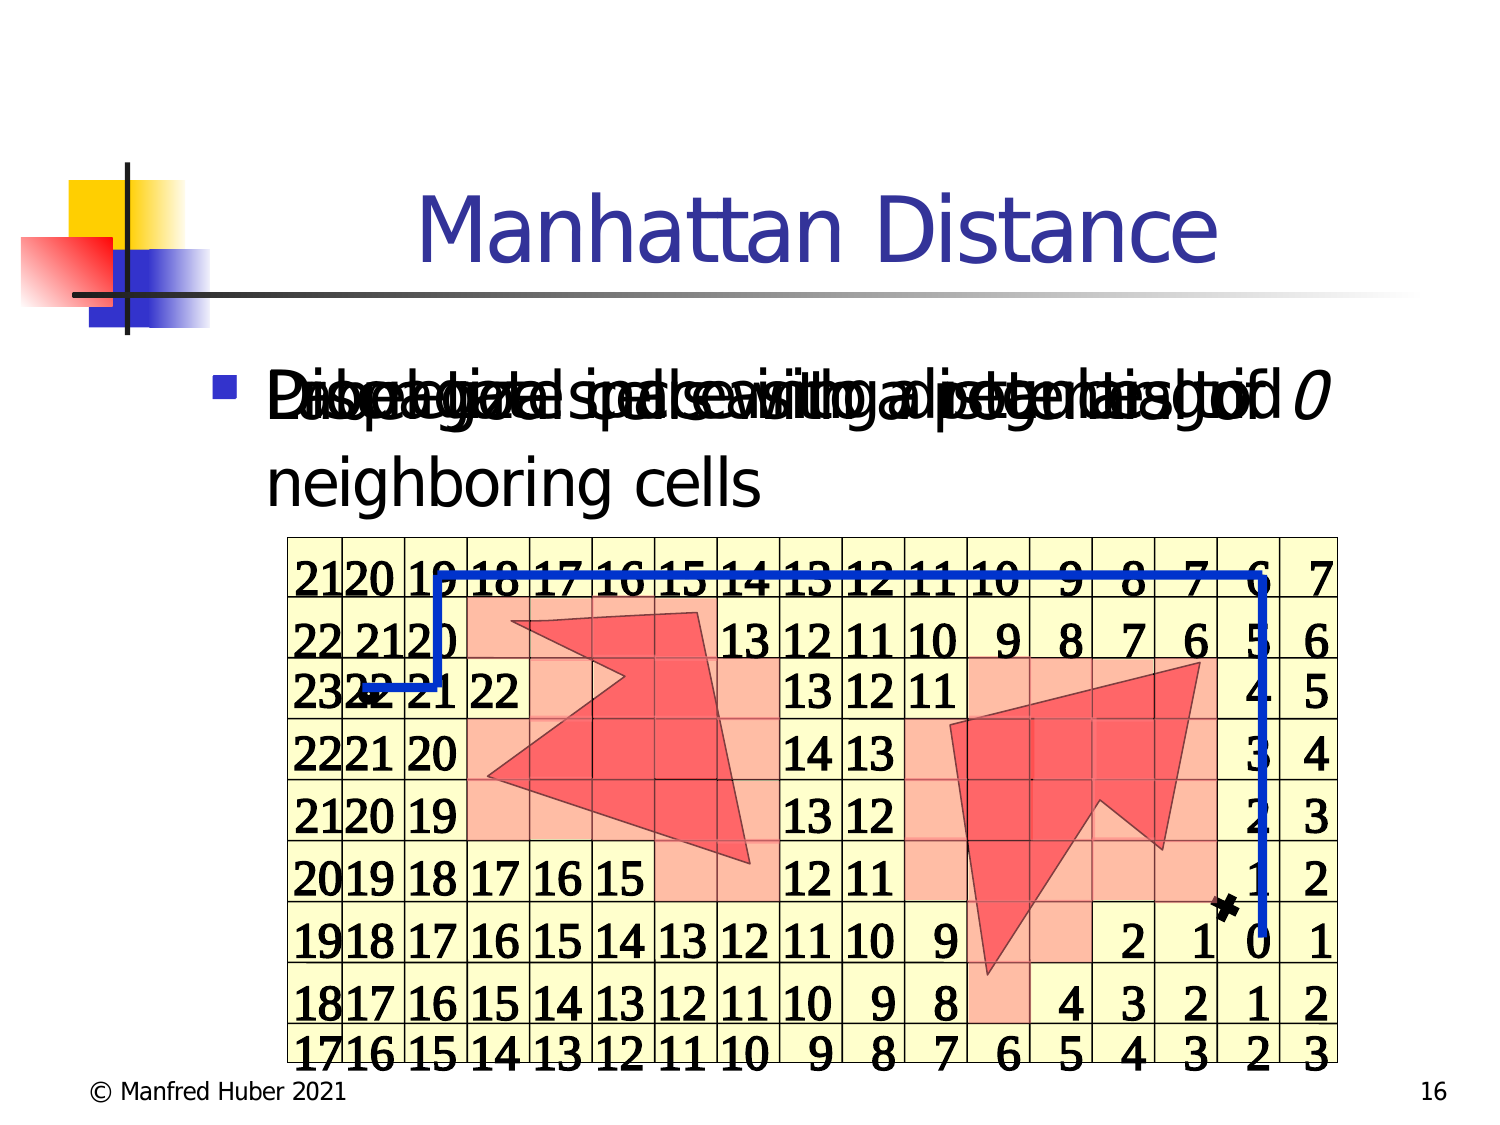

# Manhattan Distance
Discretize space into a regular grid

Propagate increasing distances to neighboring cells

Label goal cells with a potential of 0

20
20
20
20
20
17
17
17
17
17
18
18
18
18
19
19
19
19
21
21
21
21
21

16
16
16
16
16
15
15
15
15
15
14
14
14
14
14
13
13
13
13
13
13
13
13
12
12
12
12
12
12
12
12
11
11
11
11
11
11
11
10
10
10
10
10
9
9
9
9
9
8
8
8
8
7
7
7
7
6
6
6
6

22
22
22
22
5
5
5
23
4
4
4
4
3
3
3
3
3
2
2
2
2
2
1
1
1
1
2
0
© Manfred Huber 2021
16